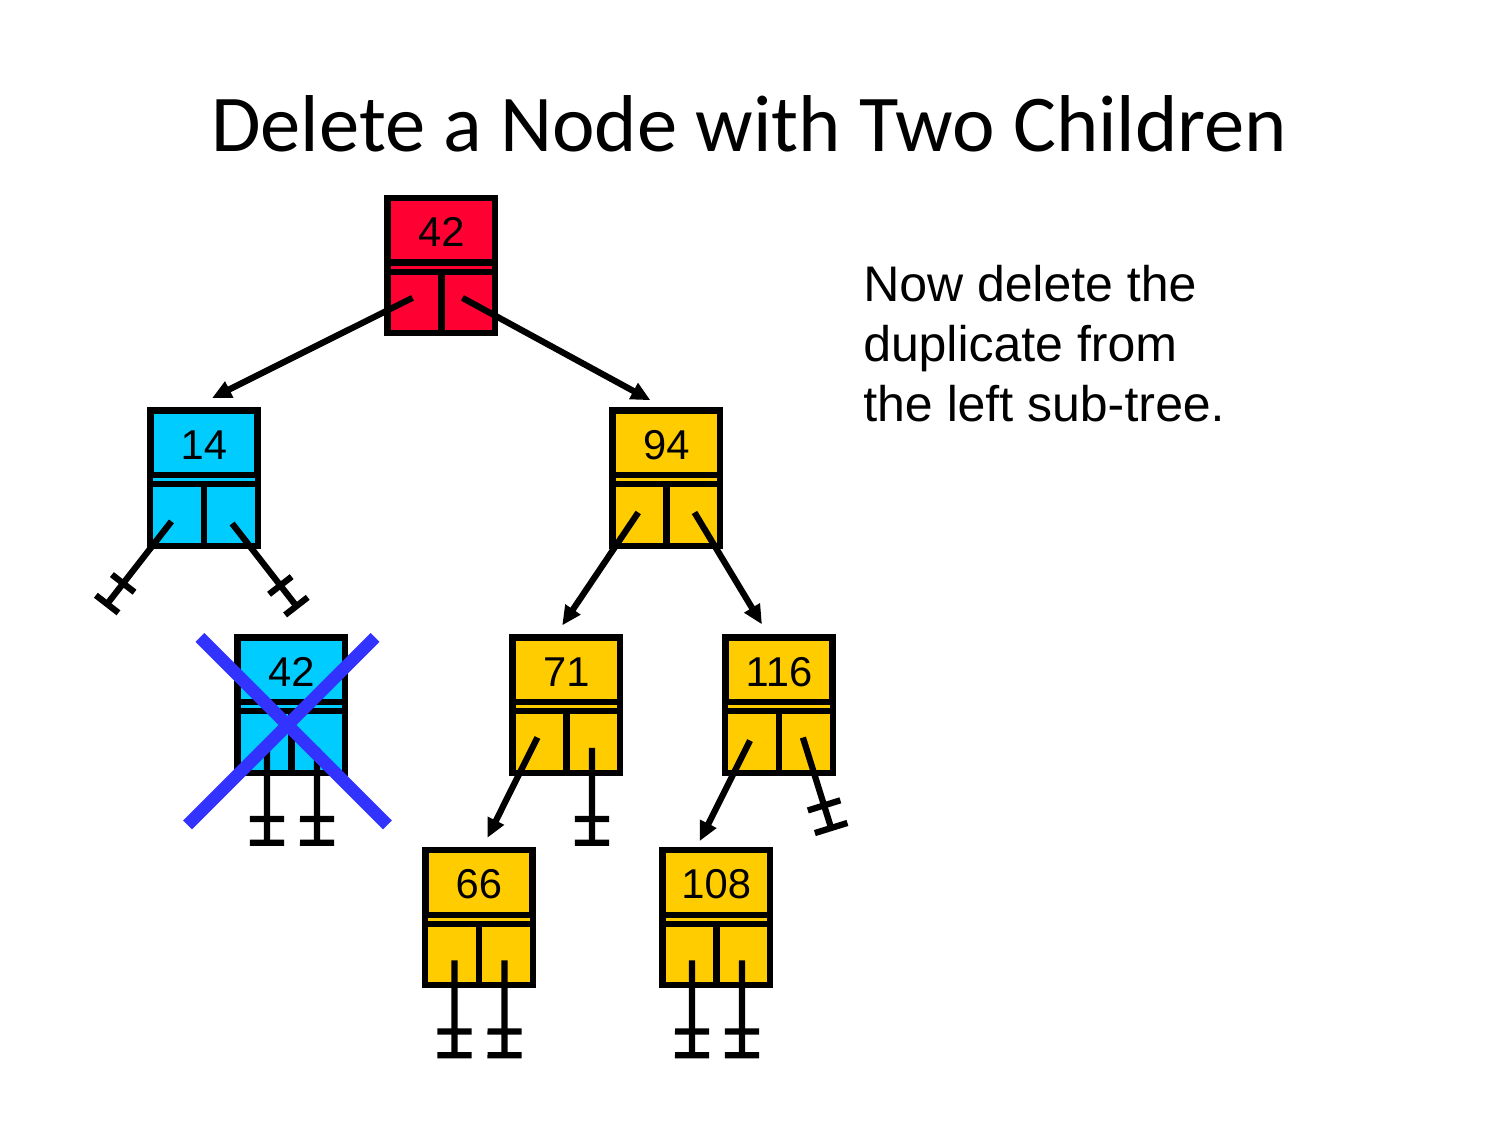

# Delete a Node with Two Children

42

Now delete the
duplicate from
the left sub-tree.

14

94

42

71

116

66

108